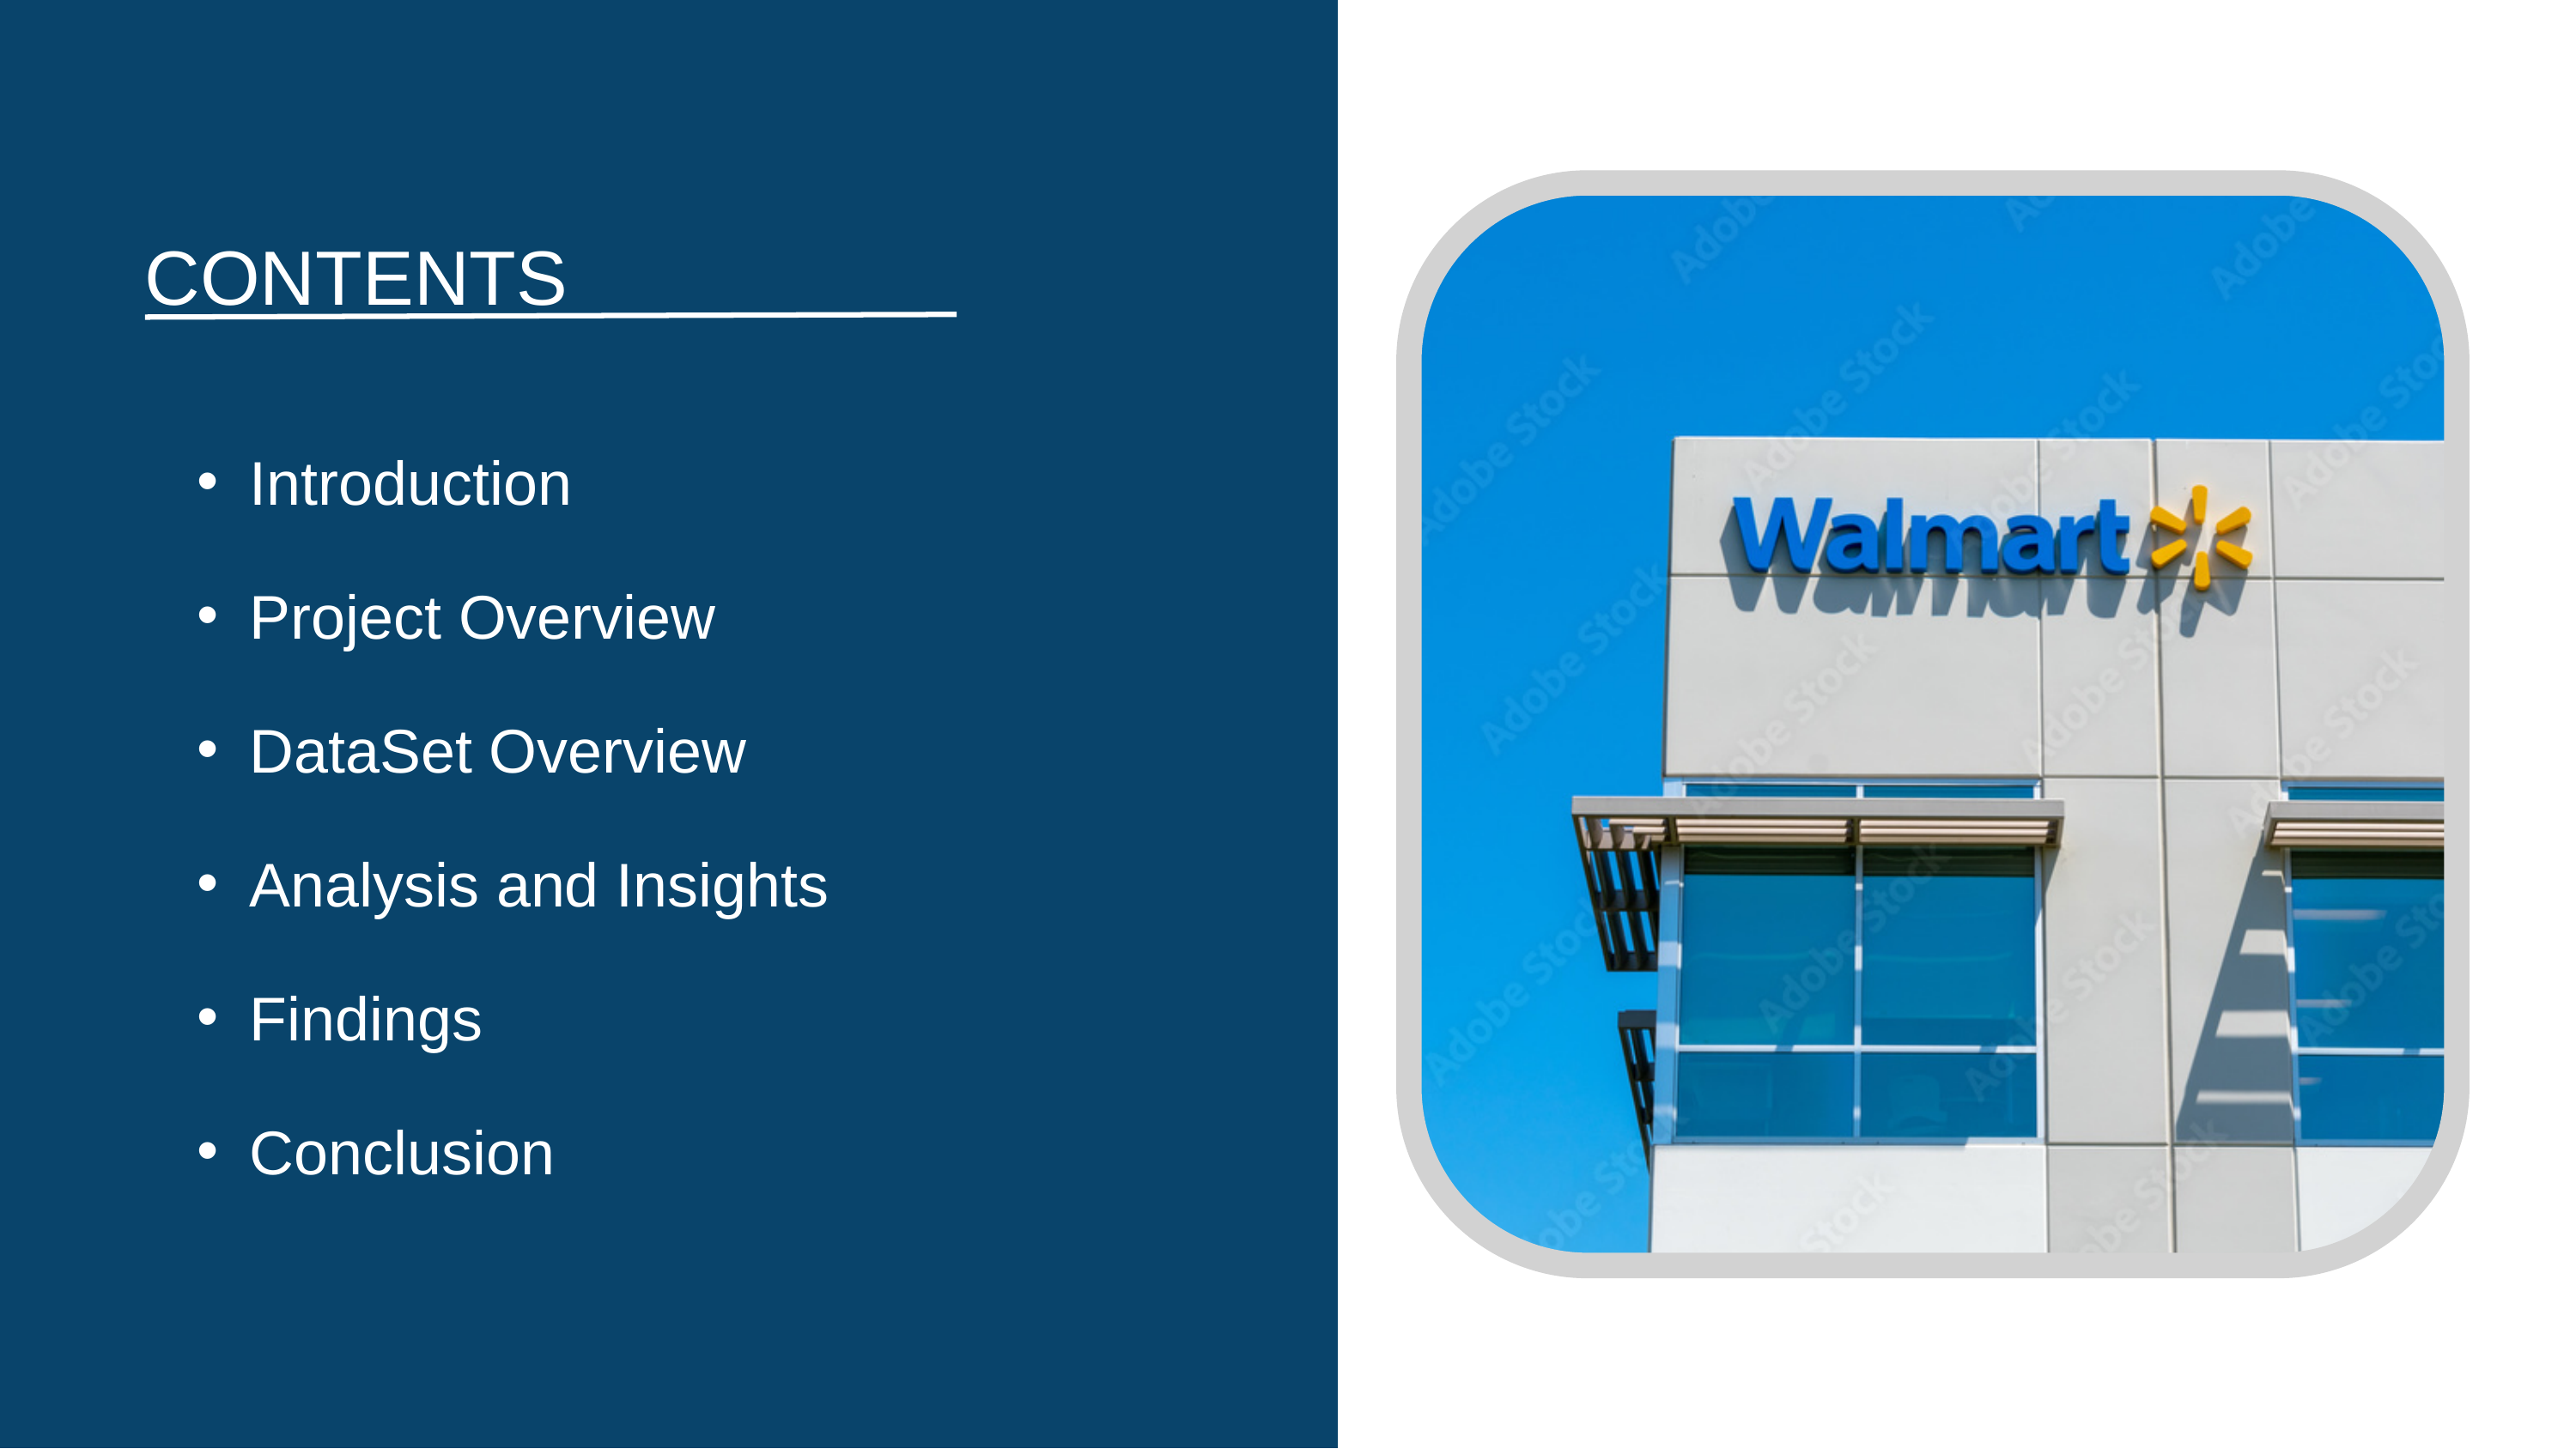

CONTENTS

Introduction
Project Overview
DataSet Overview
Analysis and Insights
Findings
Conclusion